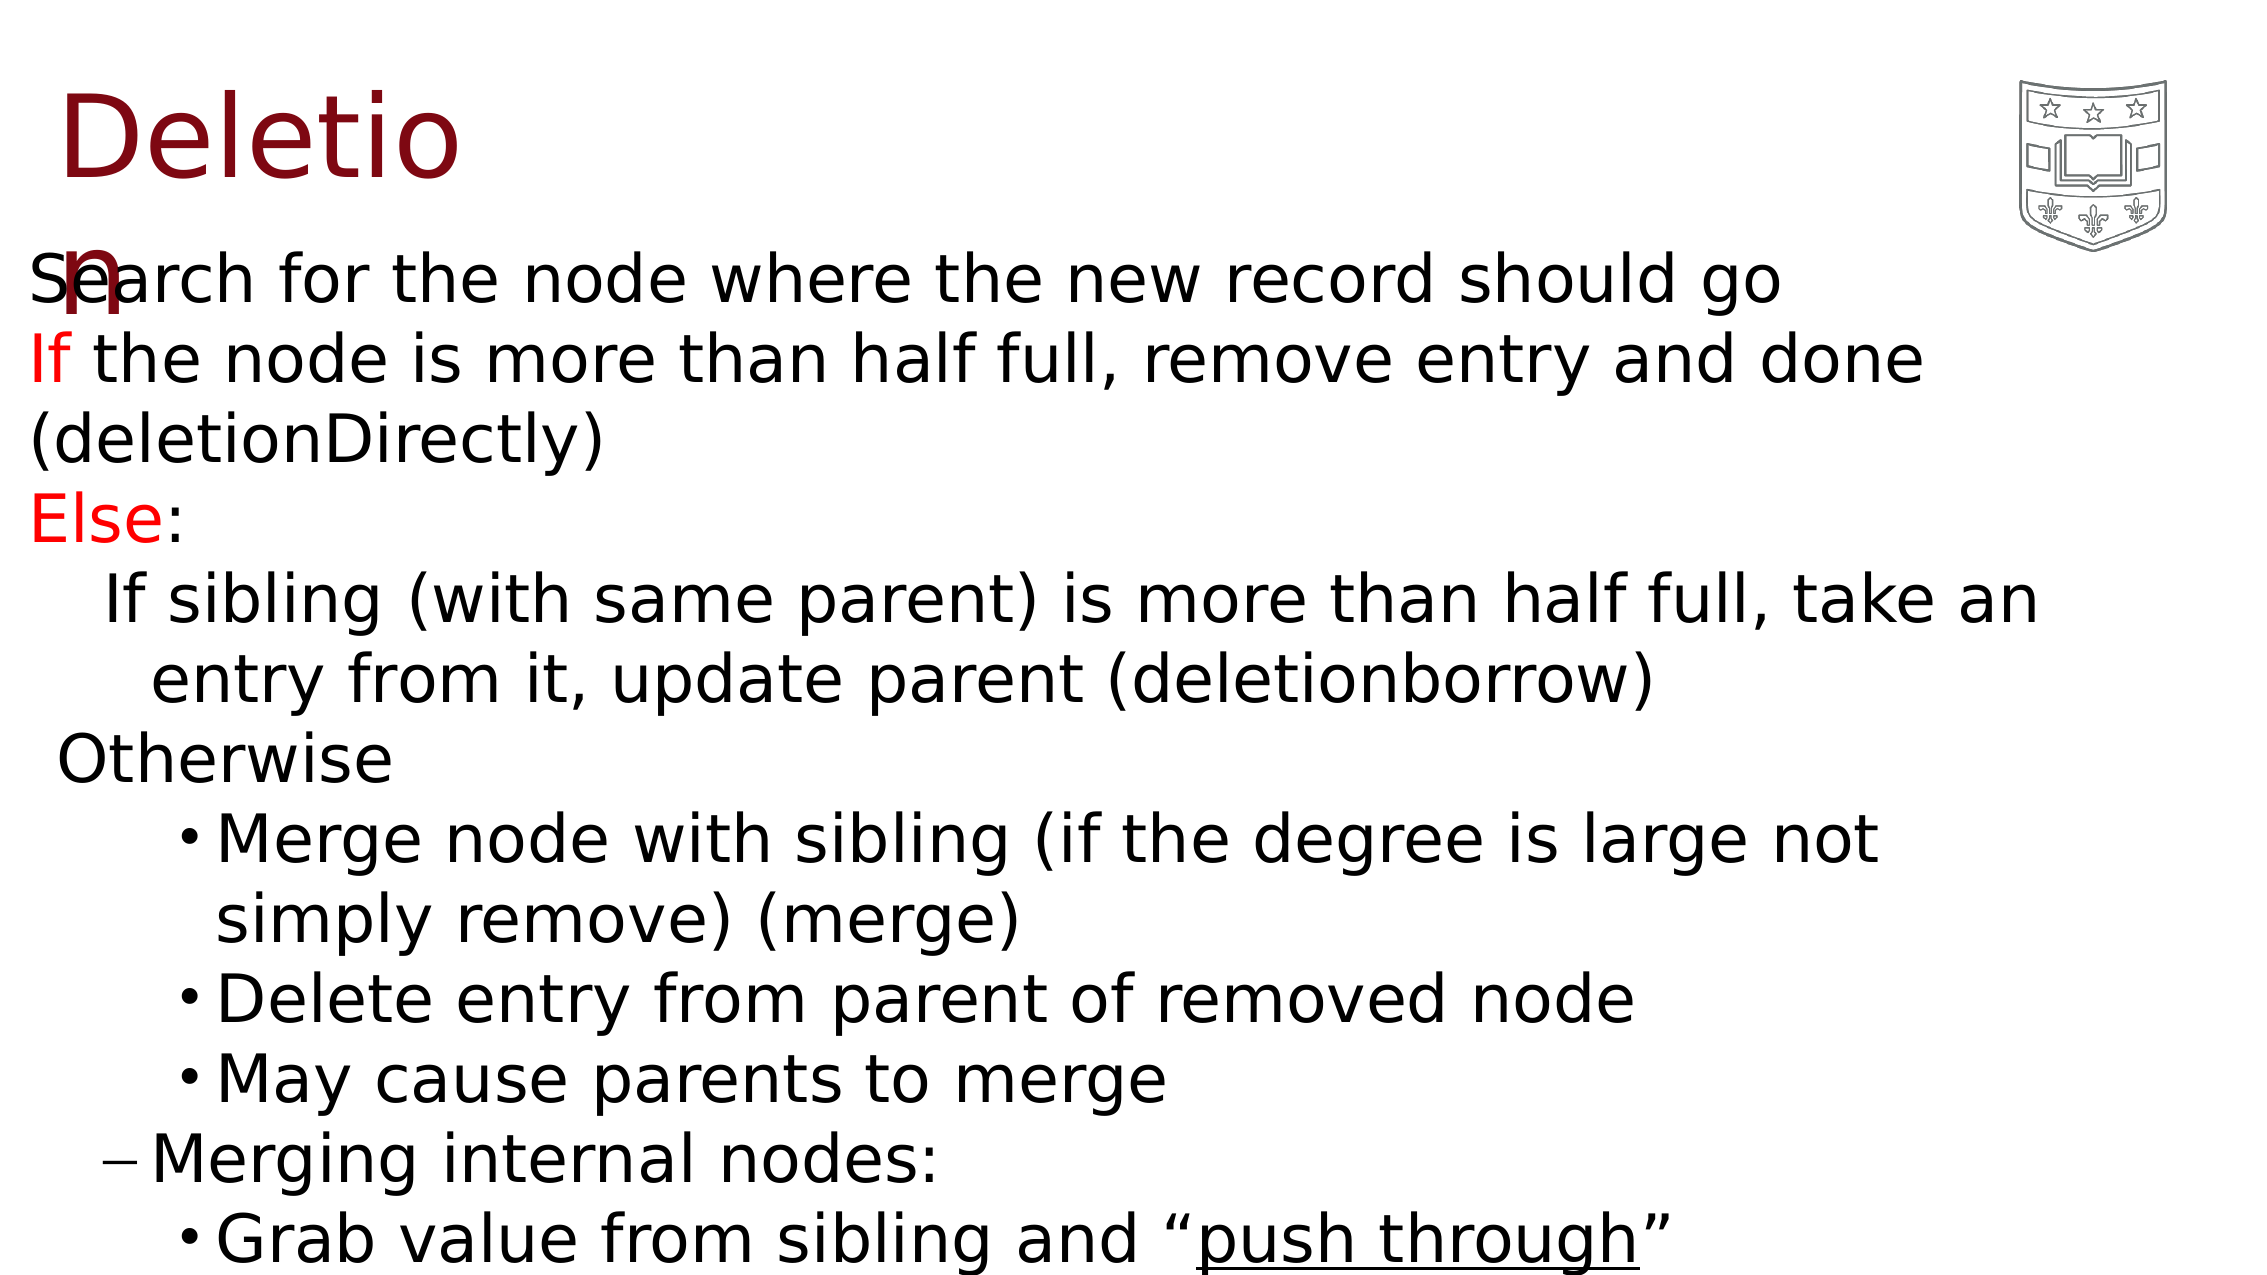

# Deletion
Search for the node where the new record should go
If the node is more than half full, remove entry and done
(deletionDirectly)
Else:
If sibling (with same parent) is more than half full, take an  entry from it, update parent (deletionborrow)
Otherwise
Merge node with sibling (if the degree is large not simply remove) (merge)
Delete entry from parent of removed node
May cause parents to merge
Merging internal nodes:
Grab value from sibling and “push through”
Update pointers